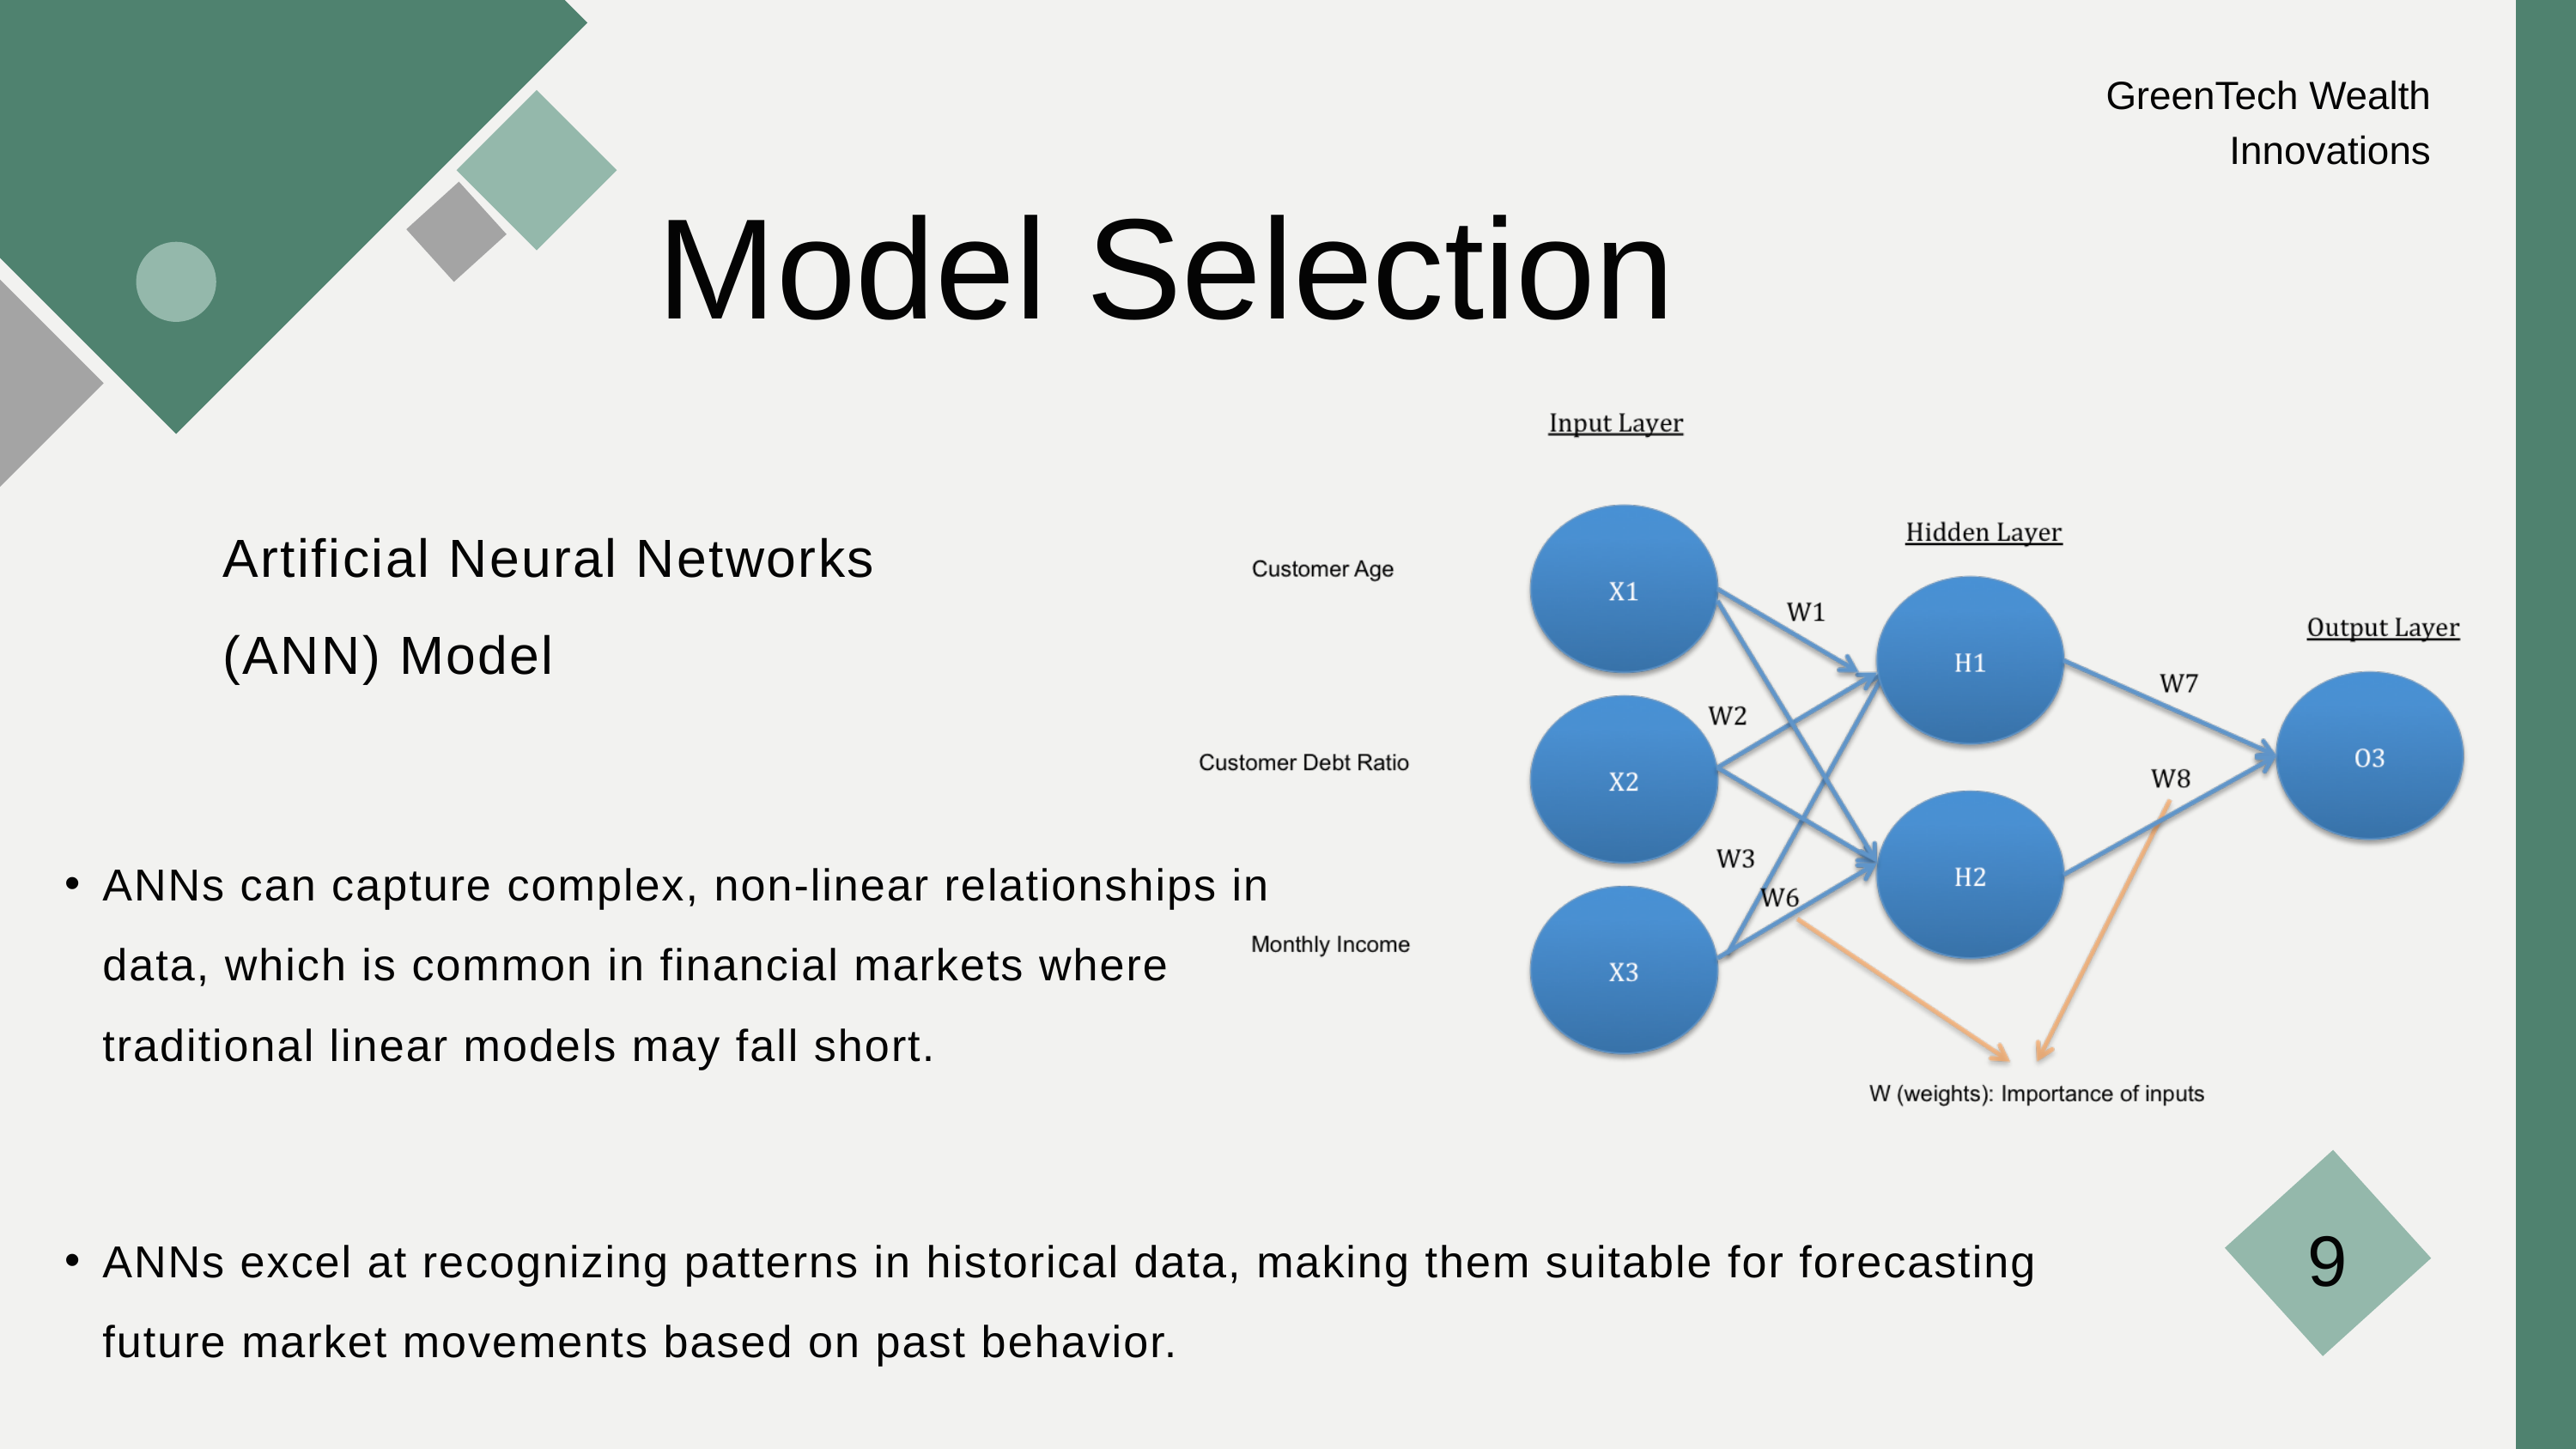

GreenTech Wealth Innovations

Model Selection

Artificial Neural Networks
(ANN) Model
ANNs can capture complex, non-linear relationships in data, which is common in financial markets where traditional linear models may fall short.

9
ANNs excel at recognizing patterns in historical data, making them suitable for forecasting future market movements based on past behavior.